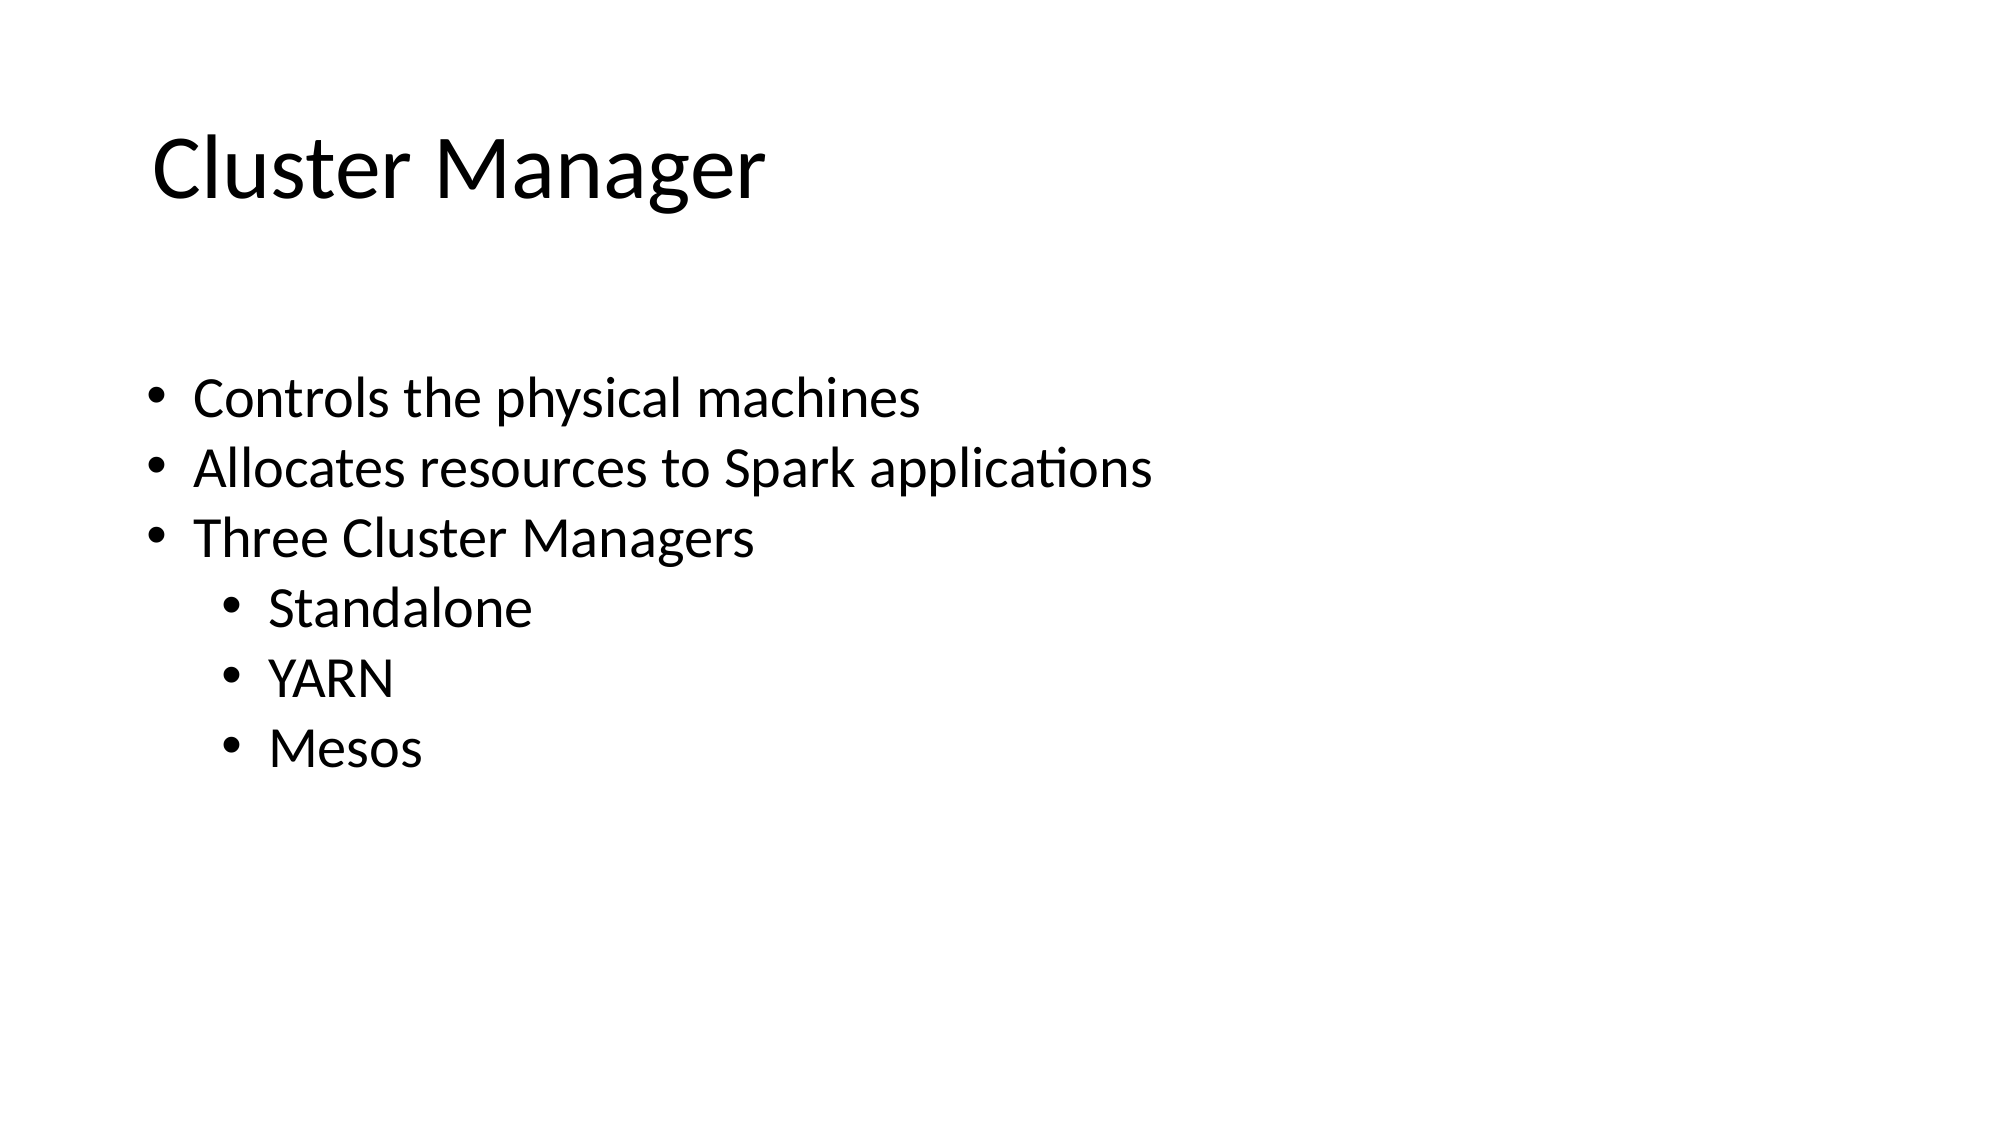

# Cluster Manager
Controls the physical machines
Allocates resources to Spark applications
Three Cluster Managers
Standalone
YARN
Mesos